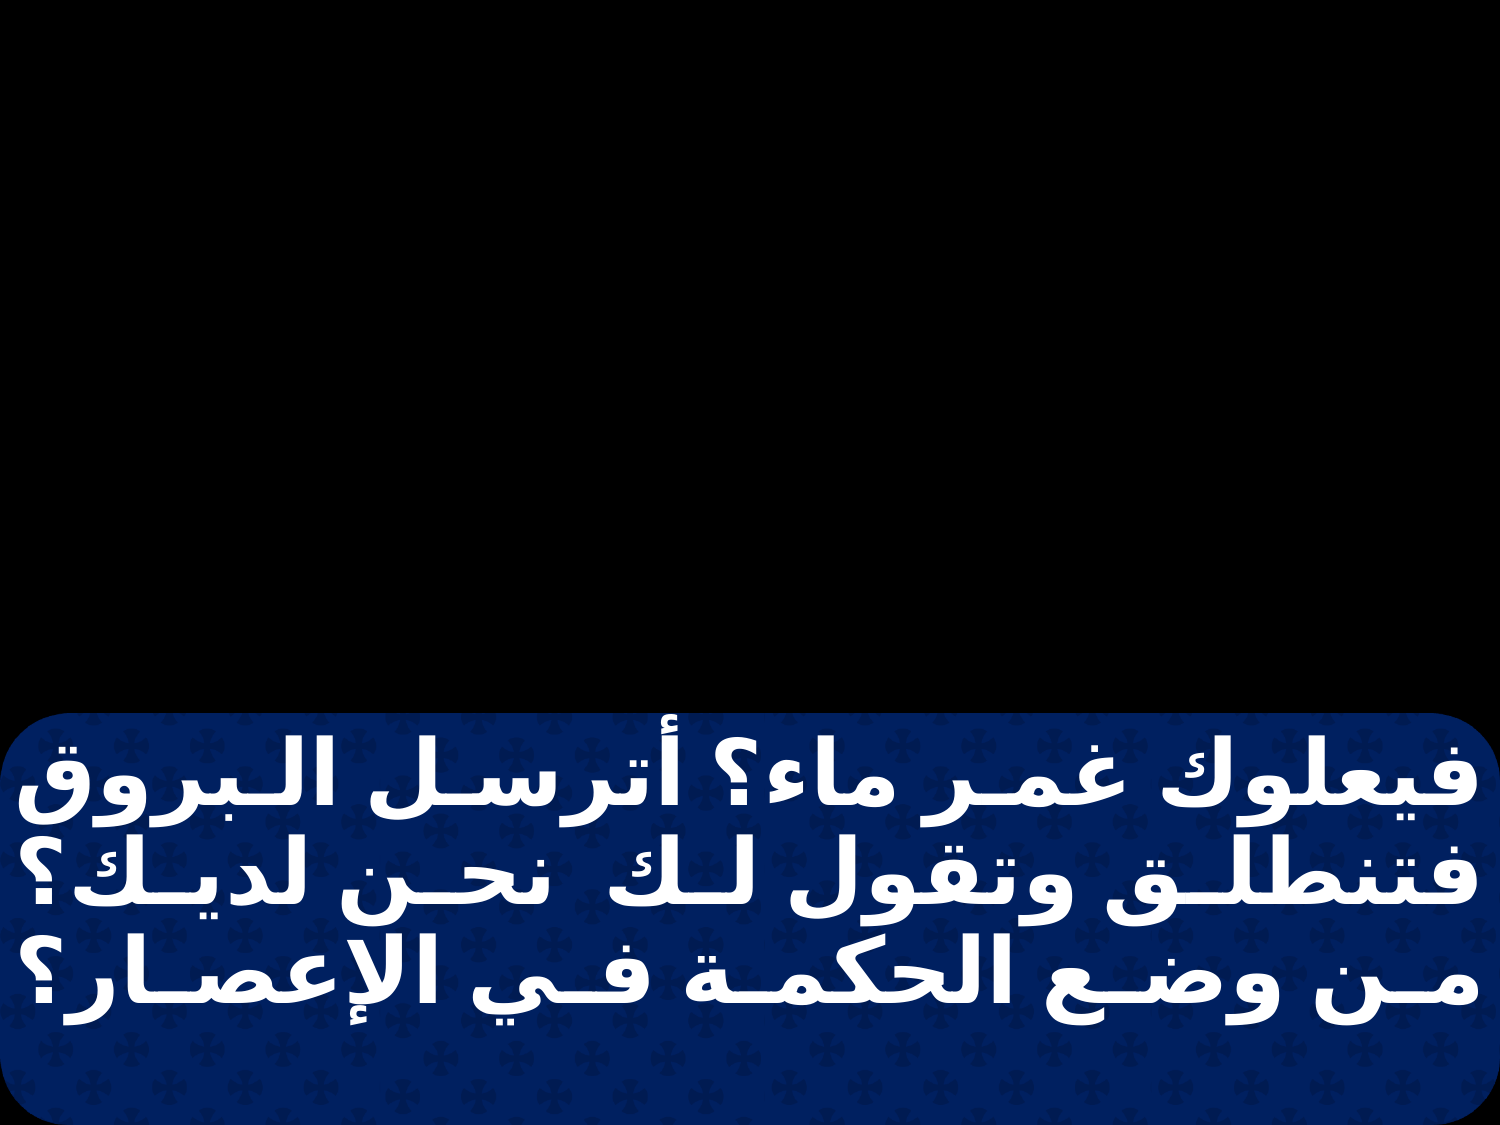

فيعلوك غمر ماء؟ أترسل البروق فتنطلق وتقول لك  نحن لديك؟ من وضع الحكمة في الإعصار؟